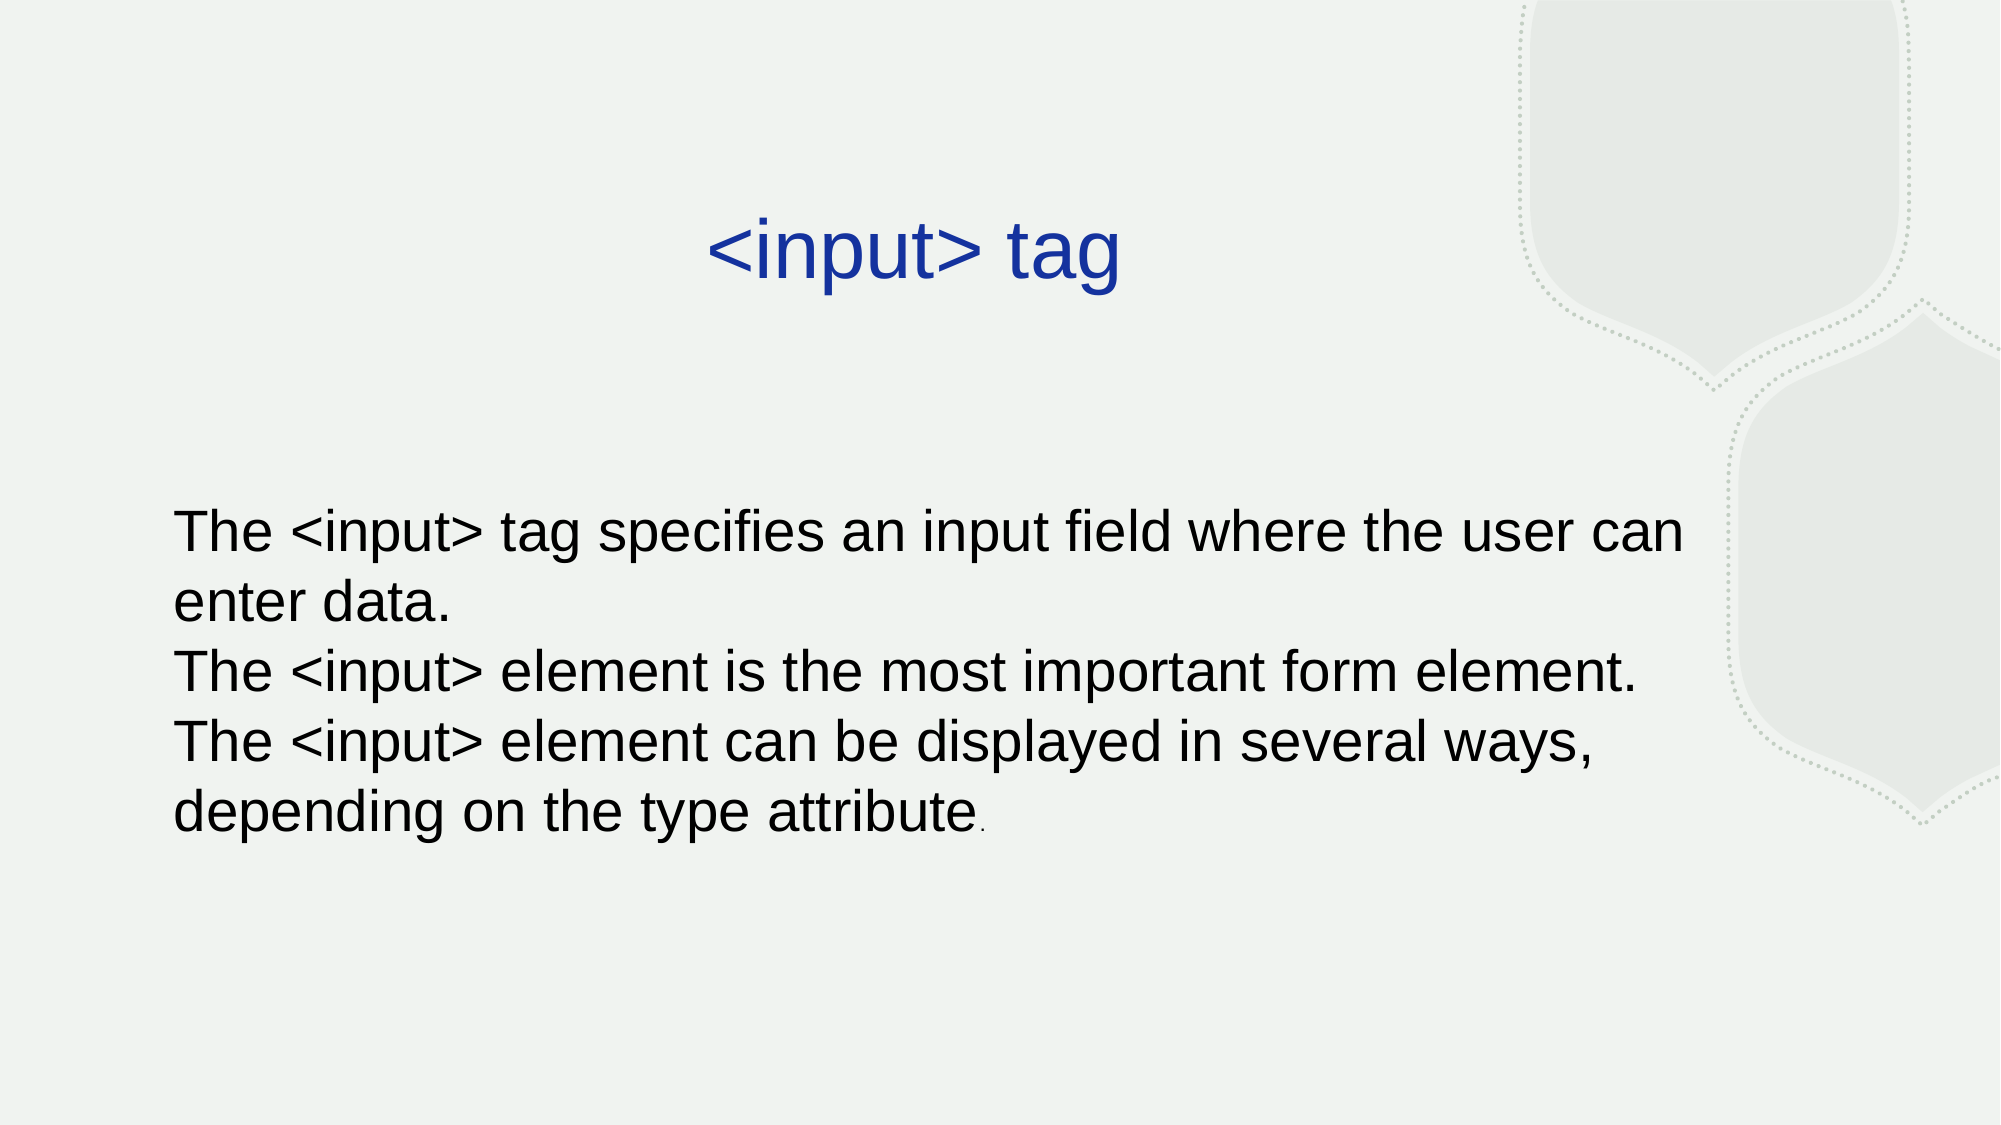

# <input> tag
The <input> tag specifies an input field where the user can
enter data.
The <input> element is the most important form element.
The <input> element can be displayed in several ways,
depending on the type attribute.